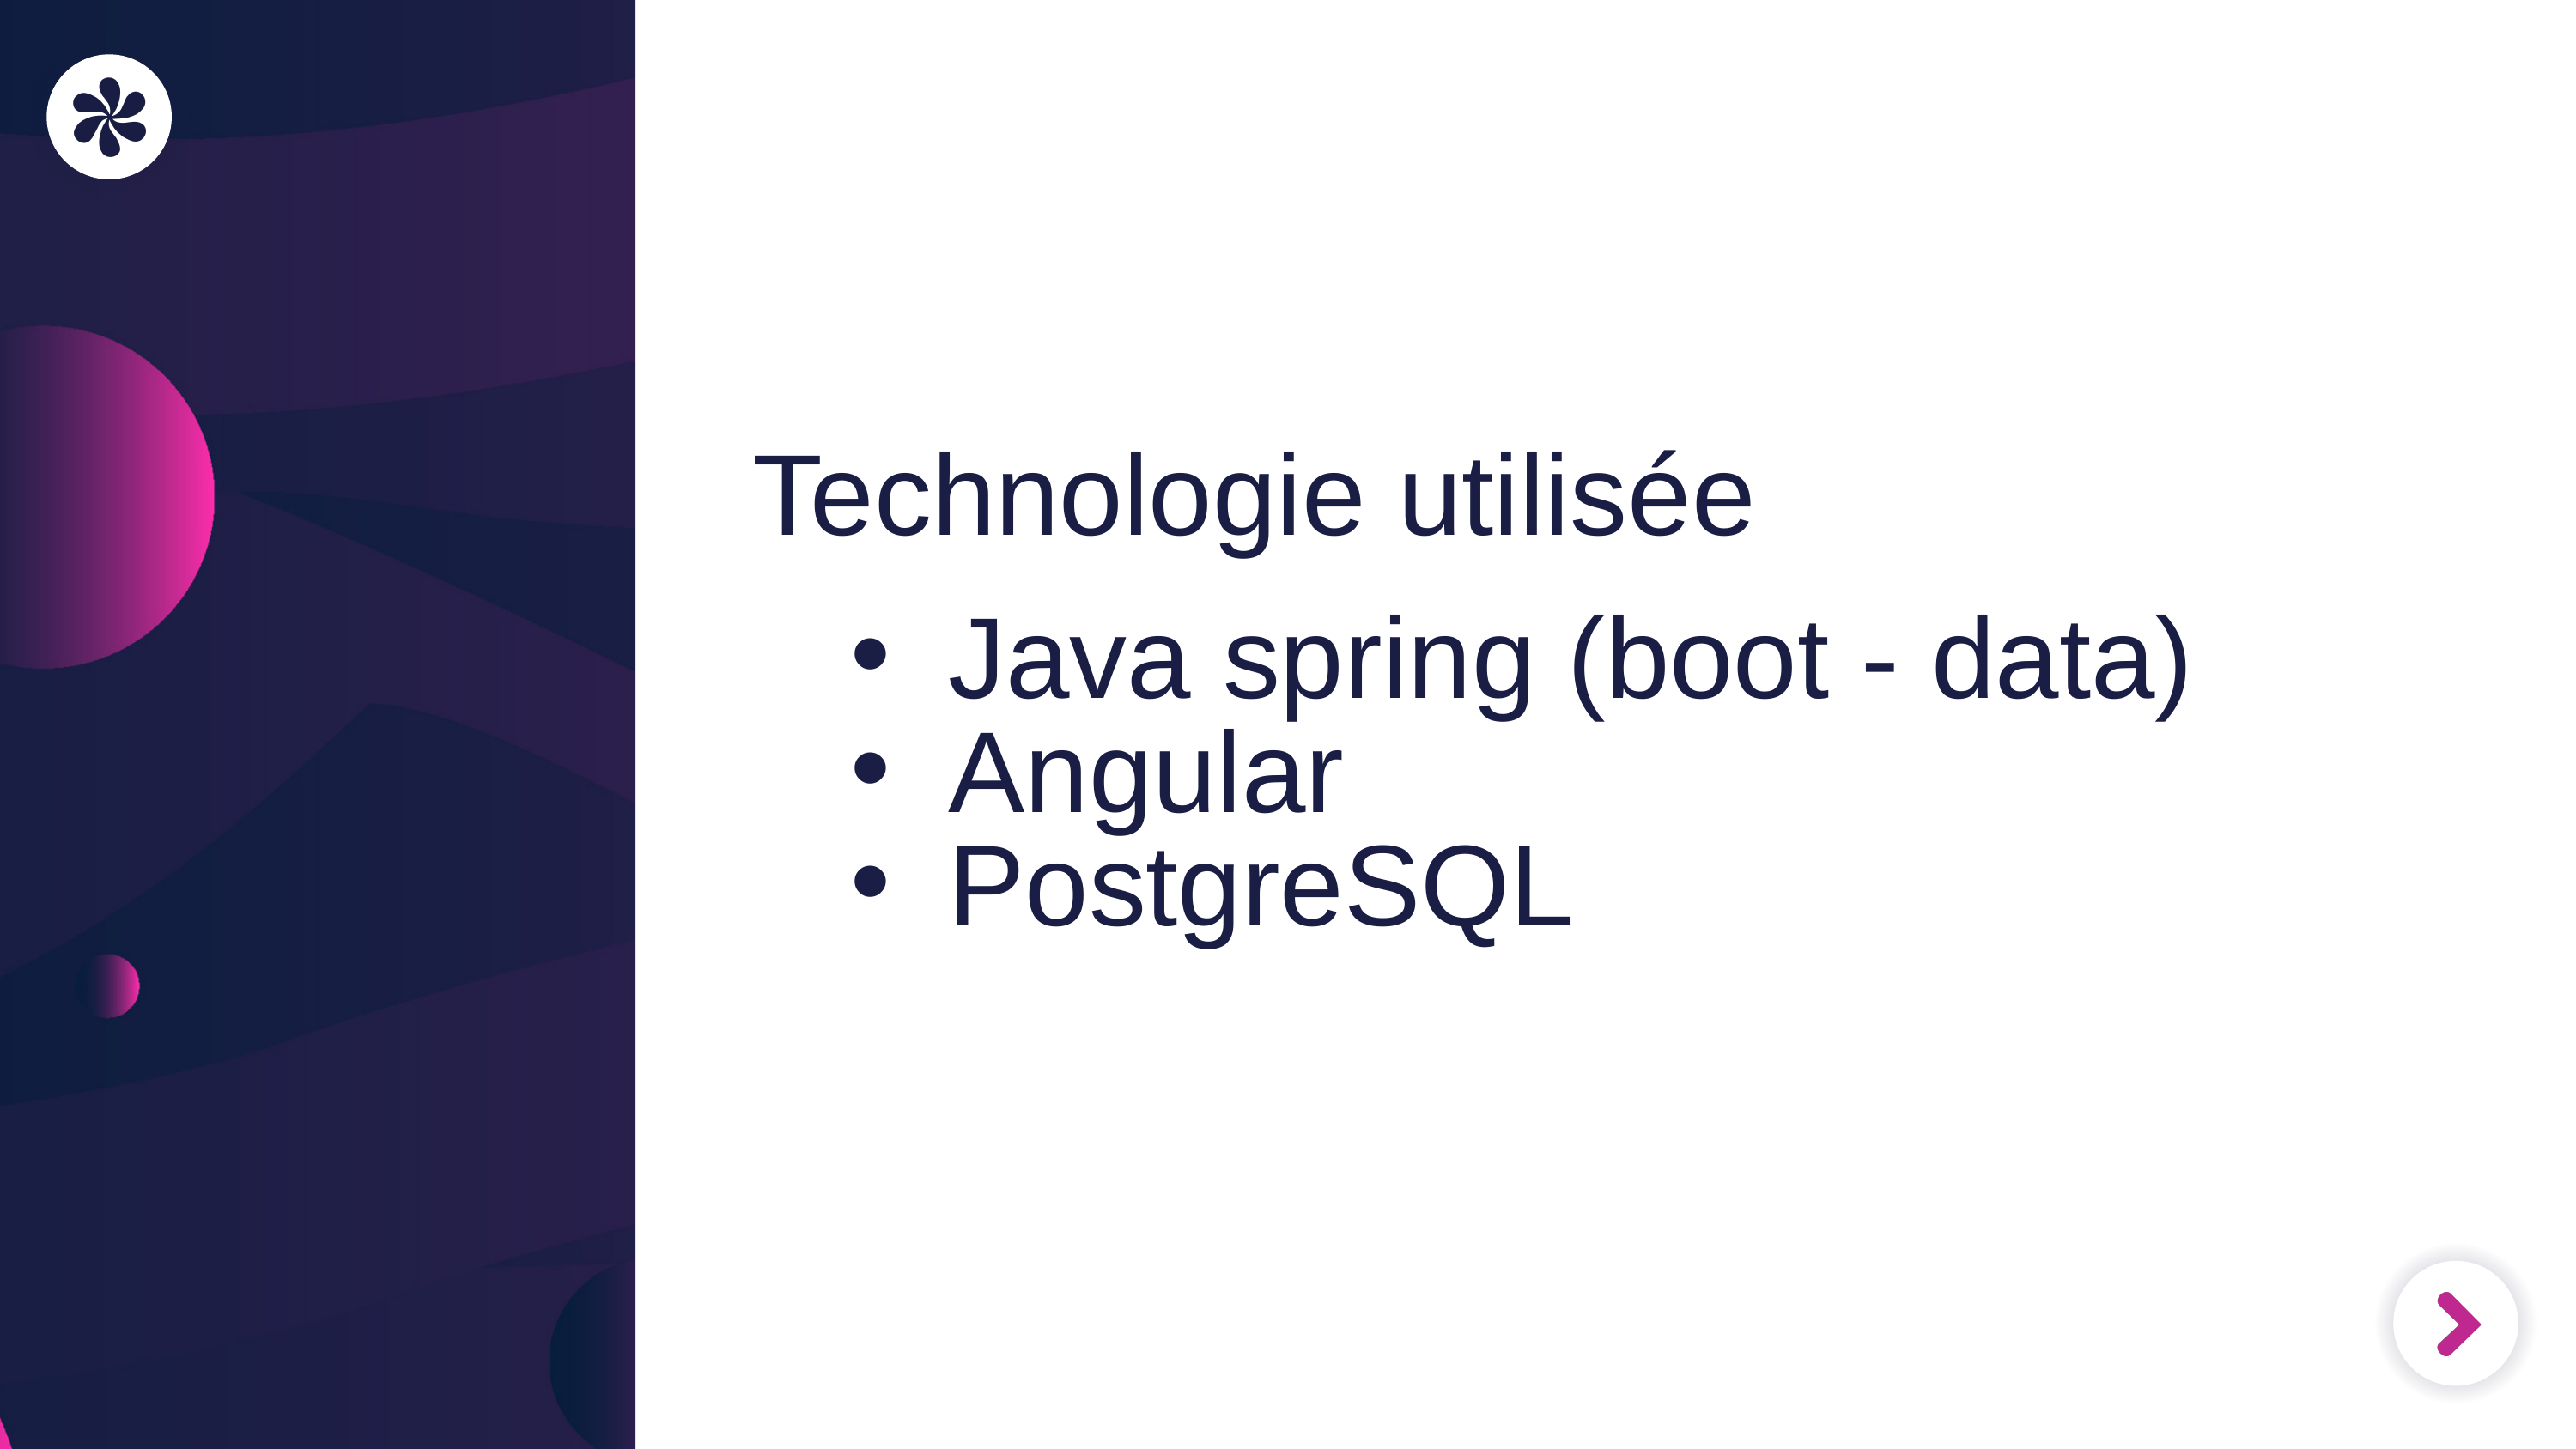

Technologie utilisée
Java spring (boot - data)
Angular
PostgreSQL